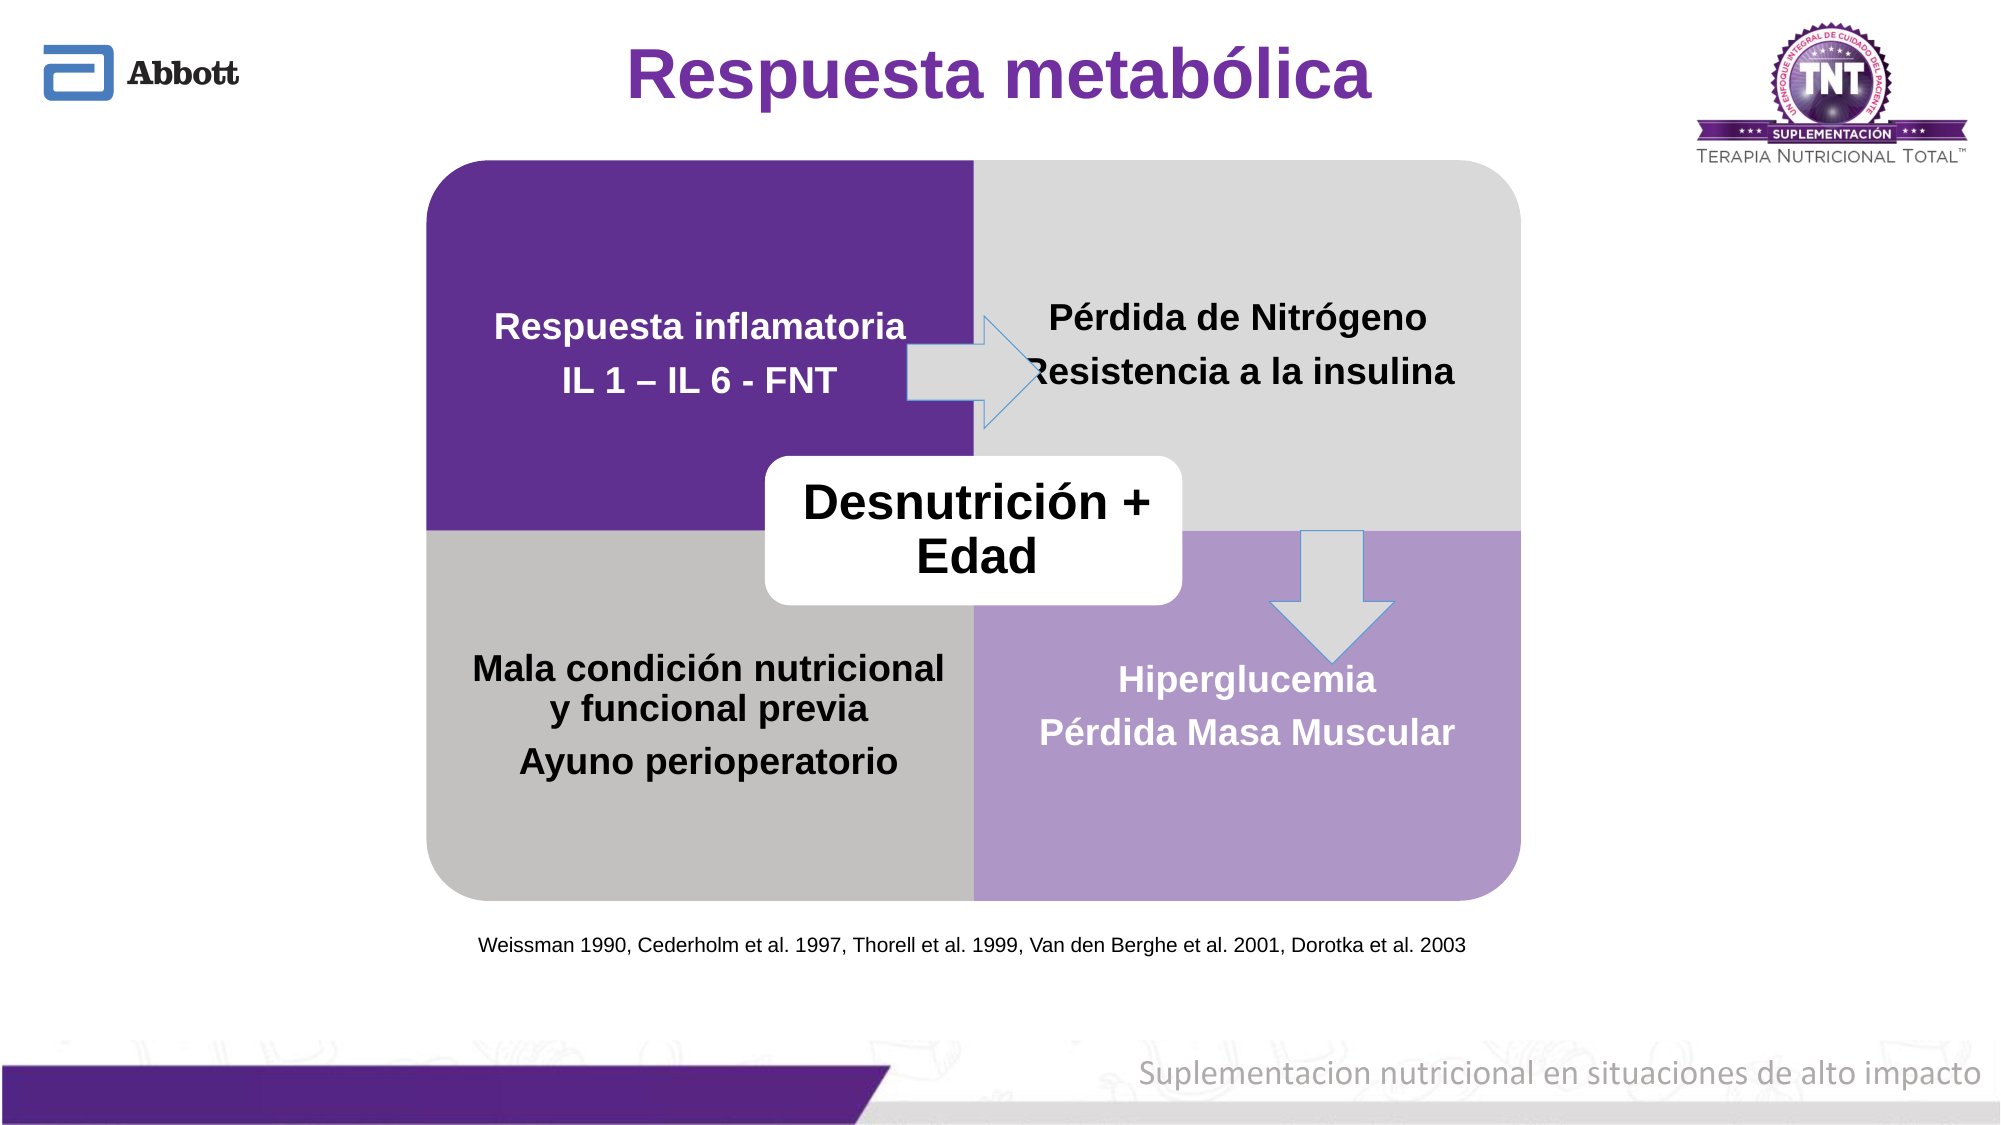

# Respuesta metabólica
Respuesta inflamatoria
IL 1 – IL 6 - FNT
Pérdida de Nitrógeno
Resistencia a la insulina
Mala condición nutricional y funcional previa
Ayuno perioperatorio
Hiperglucemia
Pérdida Masa Muscular
Desnutrición + Edad

Weissman 1990, Cederholm et al. 1997, Thorell et al. 1999, Van den Berghe et al. 2001, Dorotka et al. 2003